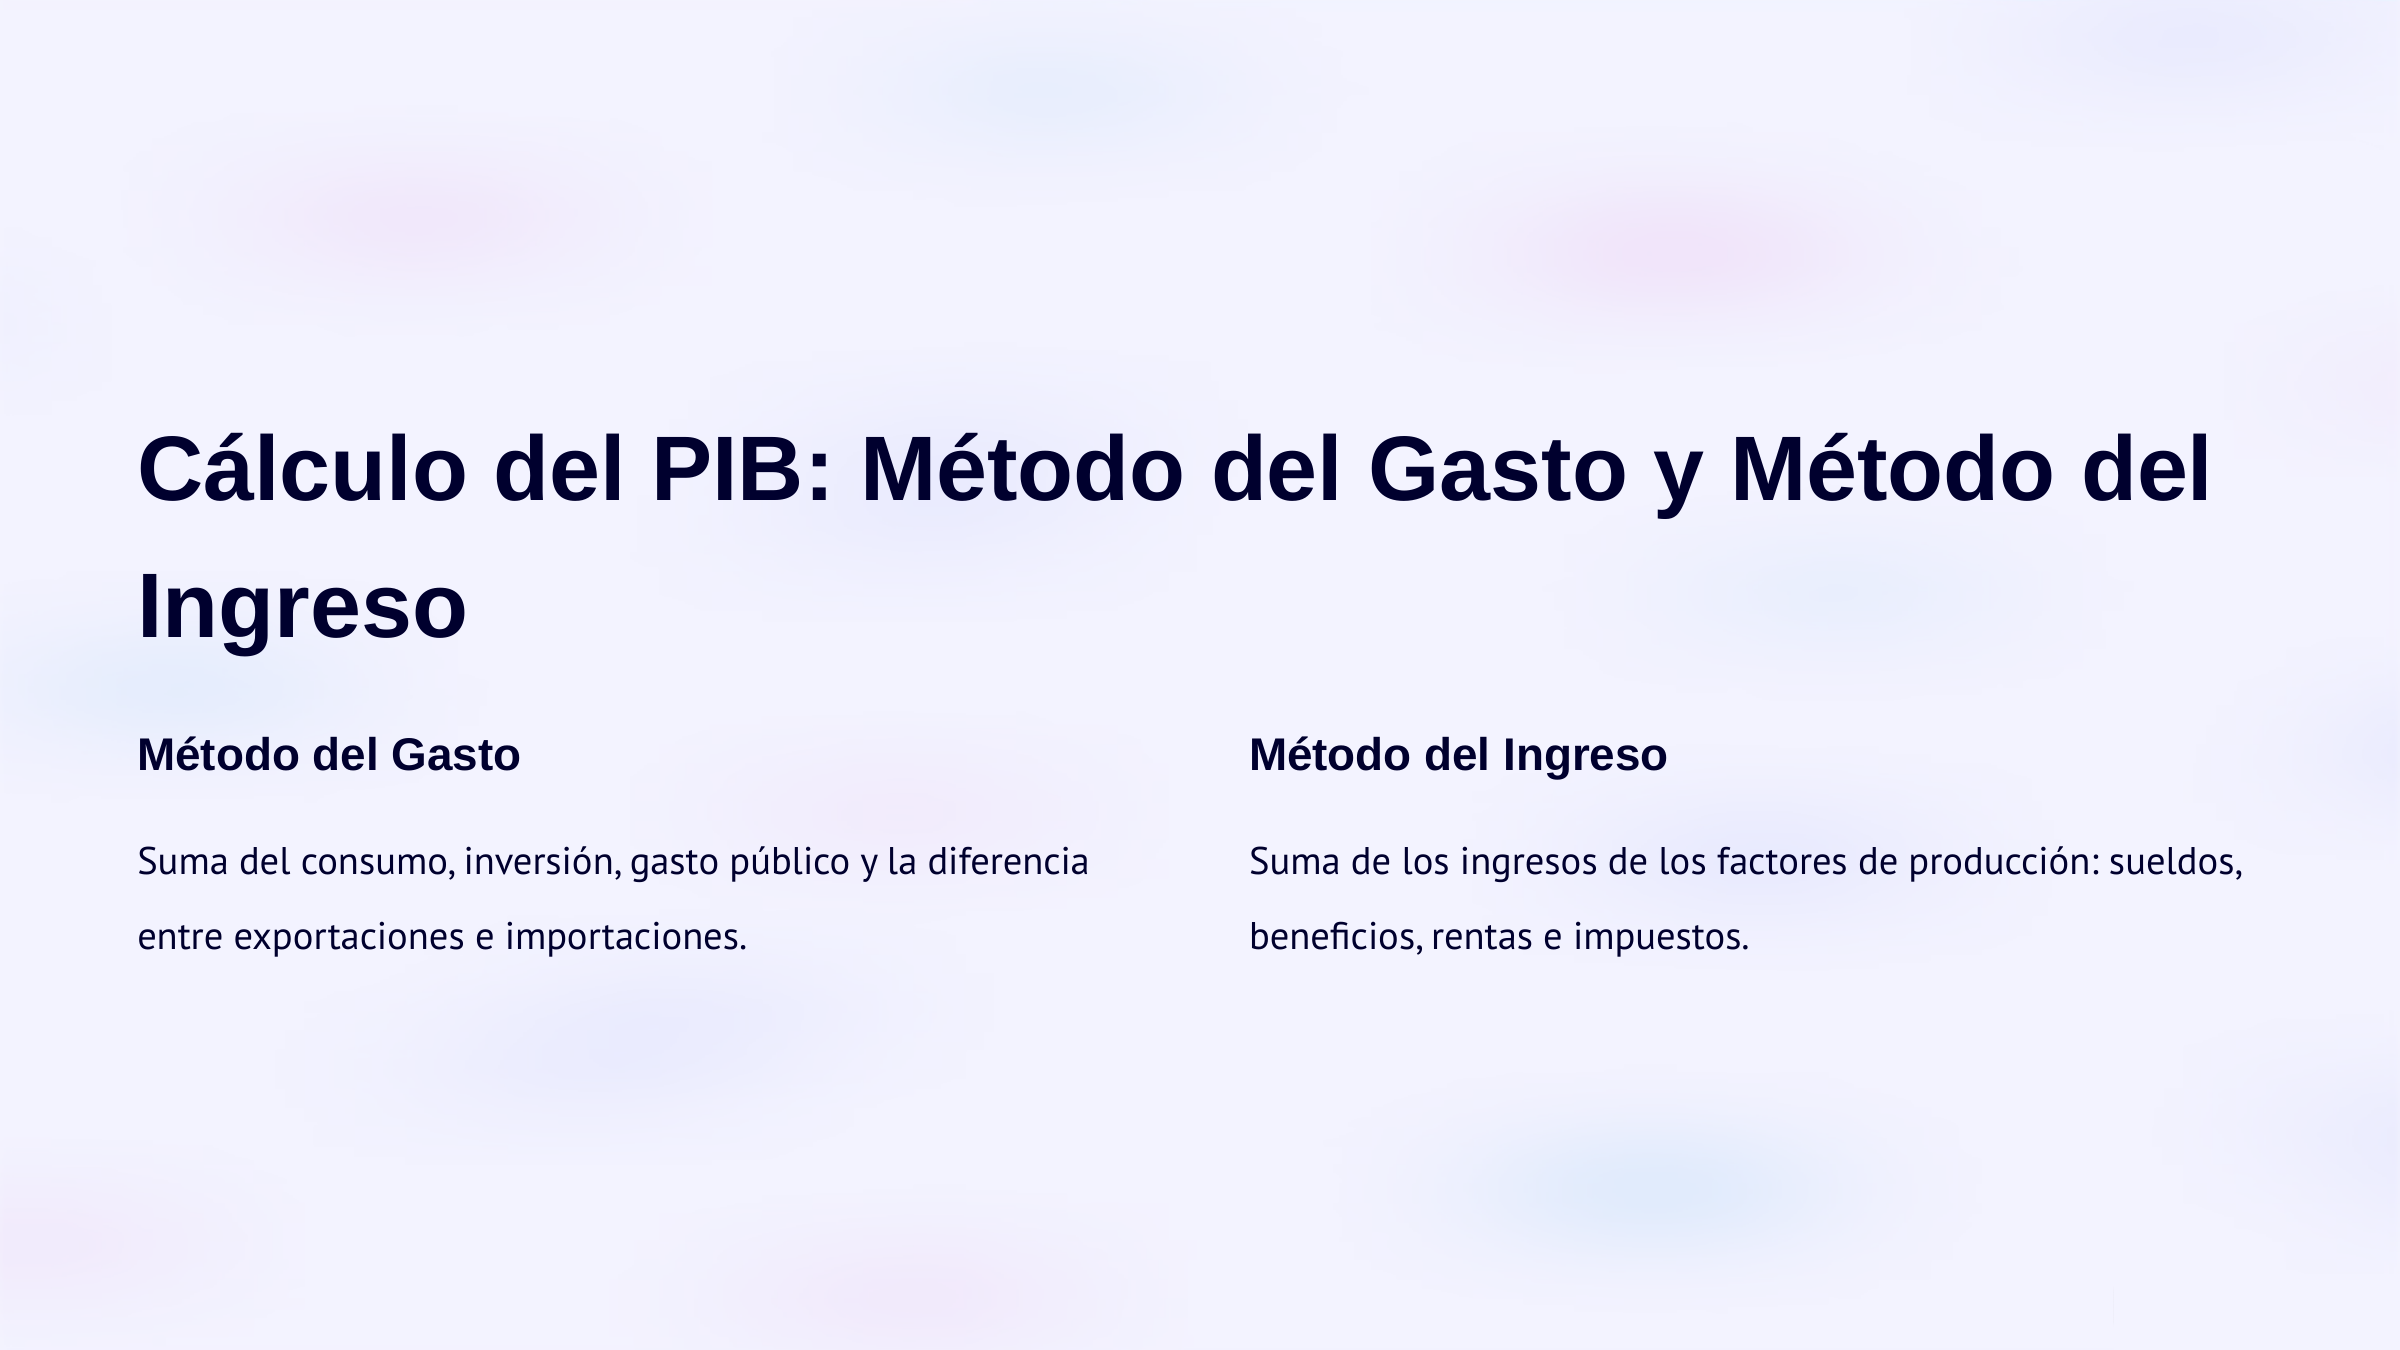

Cálculo del PIB: Método del Gasto y Método del Ingreso
Método del Gasto
Método del Ingreso
Suma del consumo, inversión, gasto público y la diferencia entre exportaciones e importaciones.
Suma de los ingresos de los factores de producción: sueldos, beneficios, rentas e impuestos.